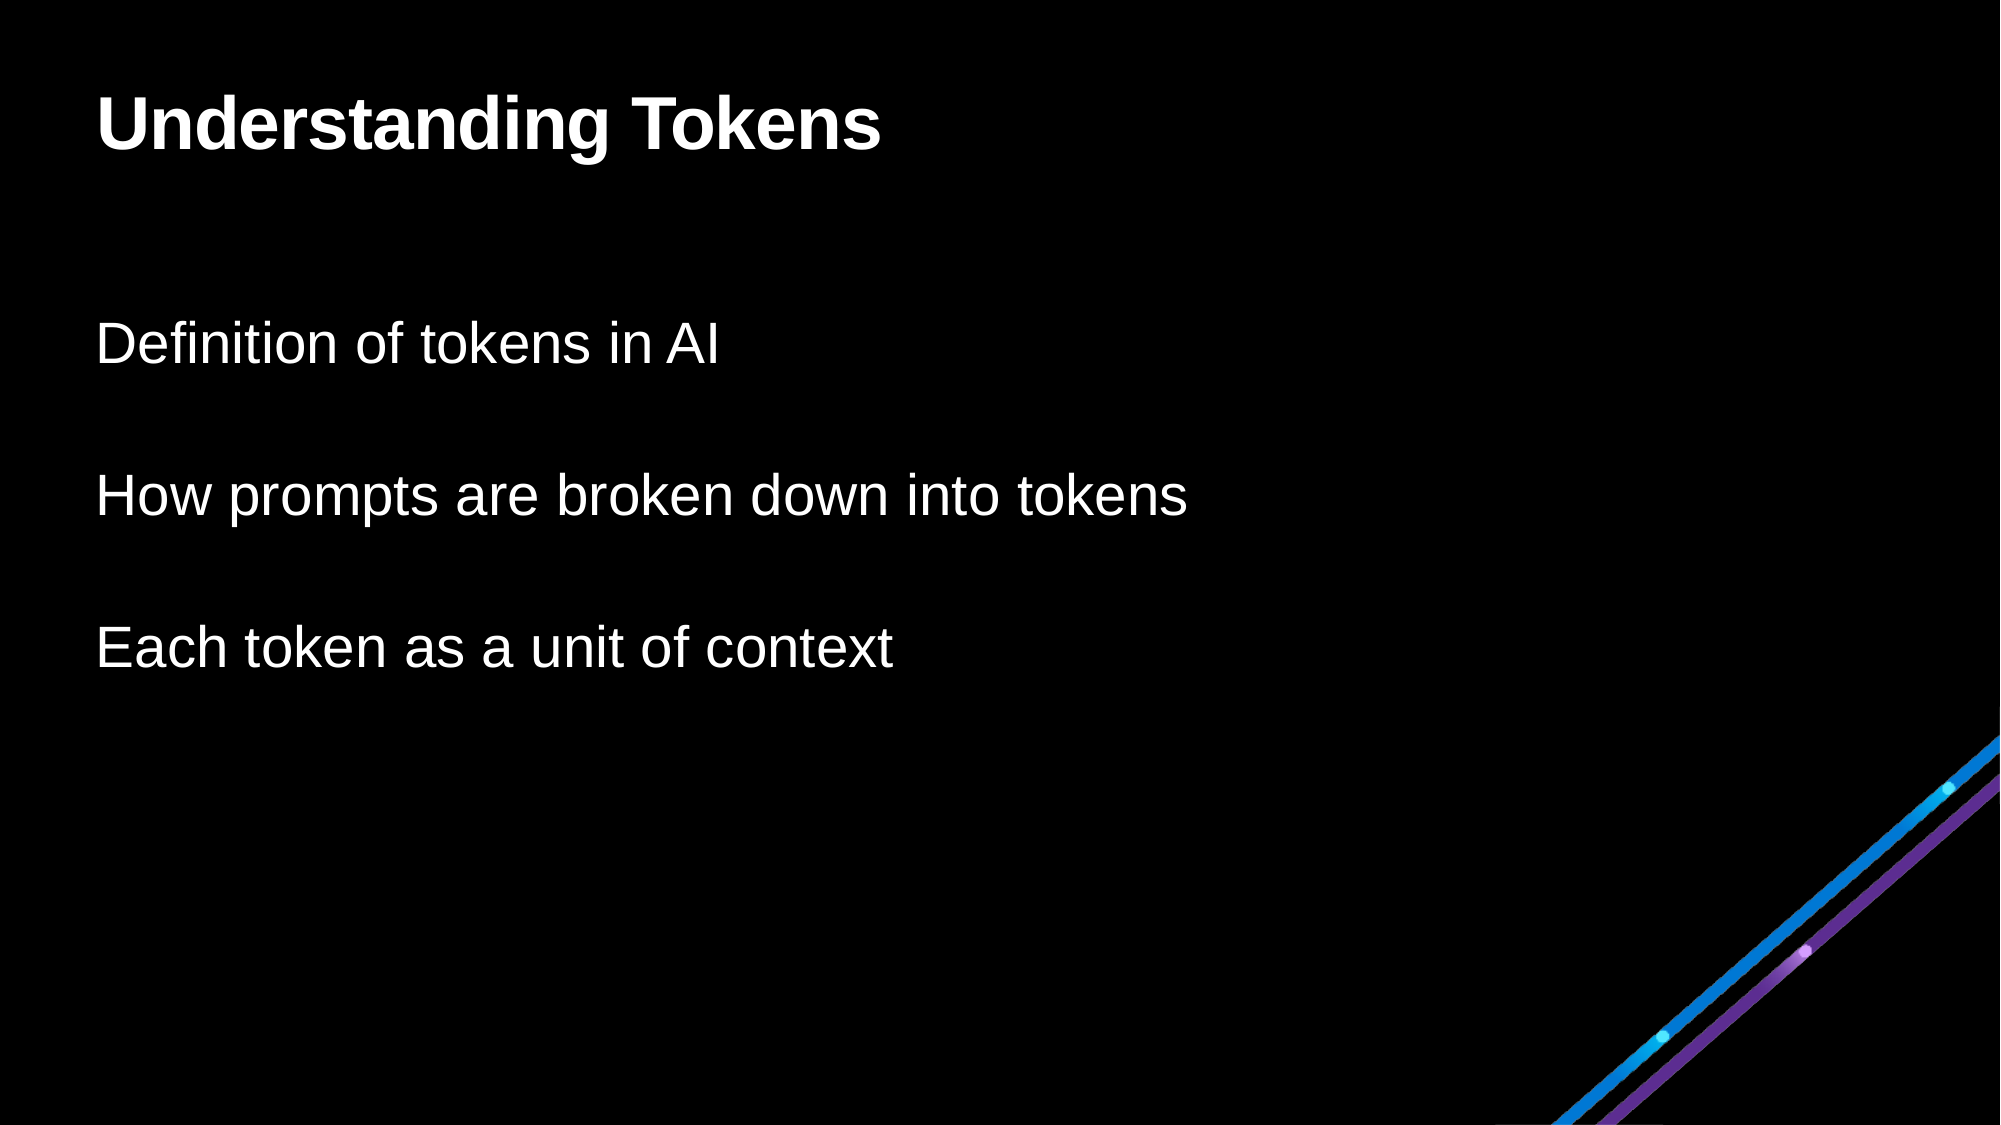

# Understanding Tokens
Definition of tokens in AI
How prompts are broken down into tokens
Each token as a unit of context